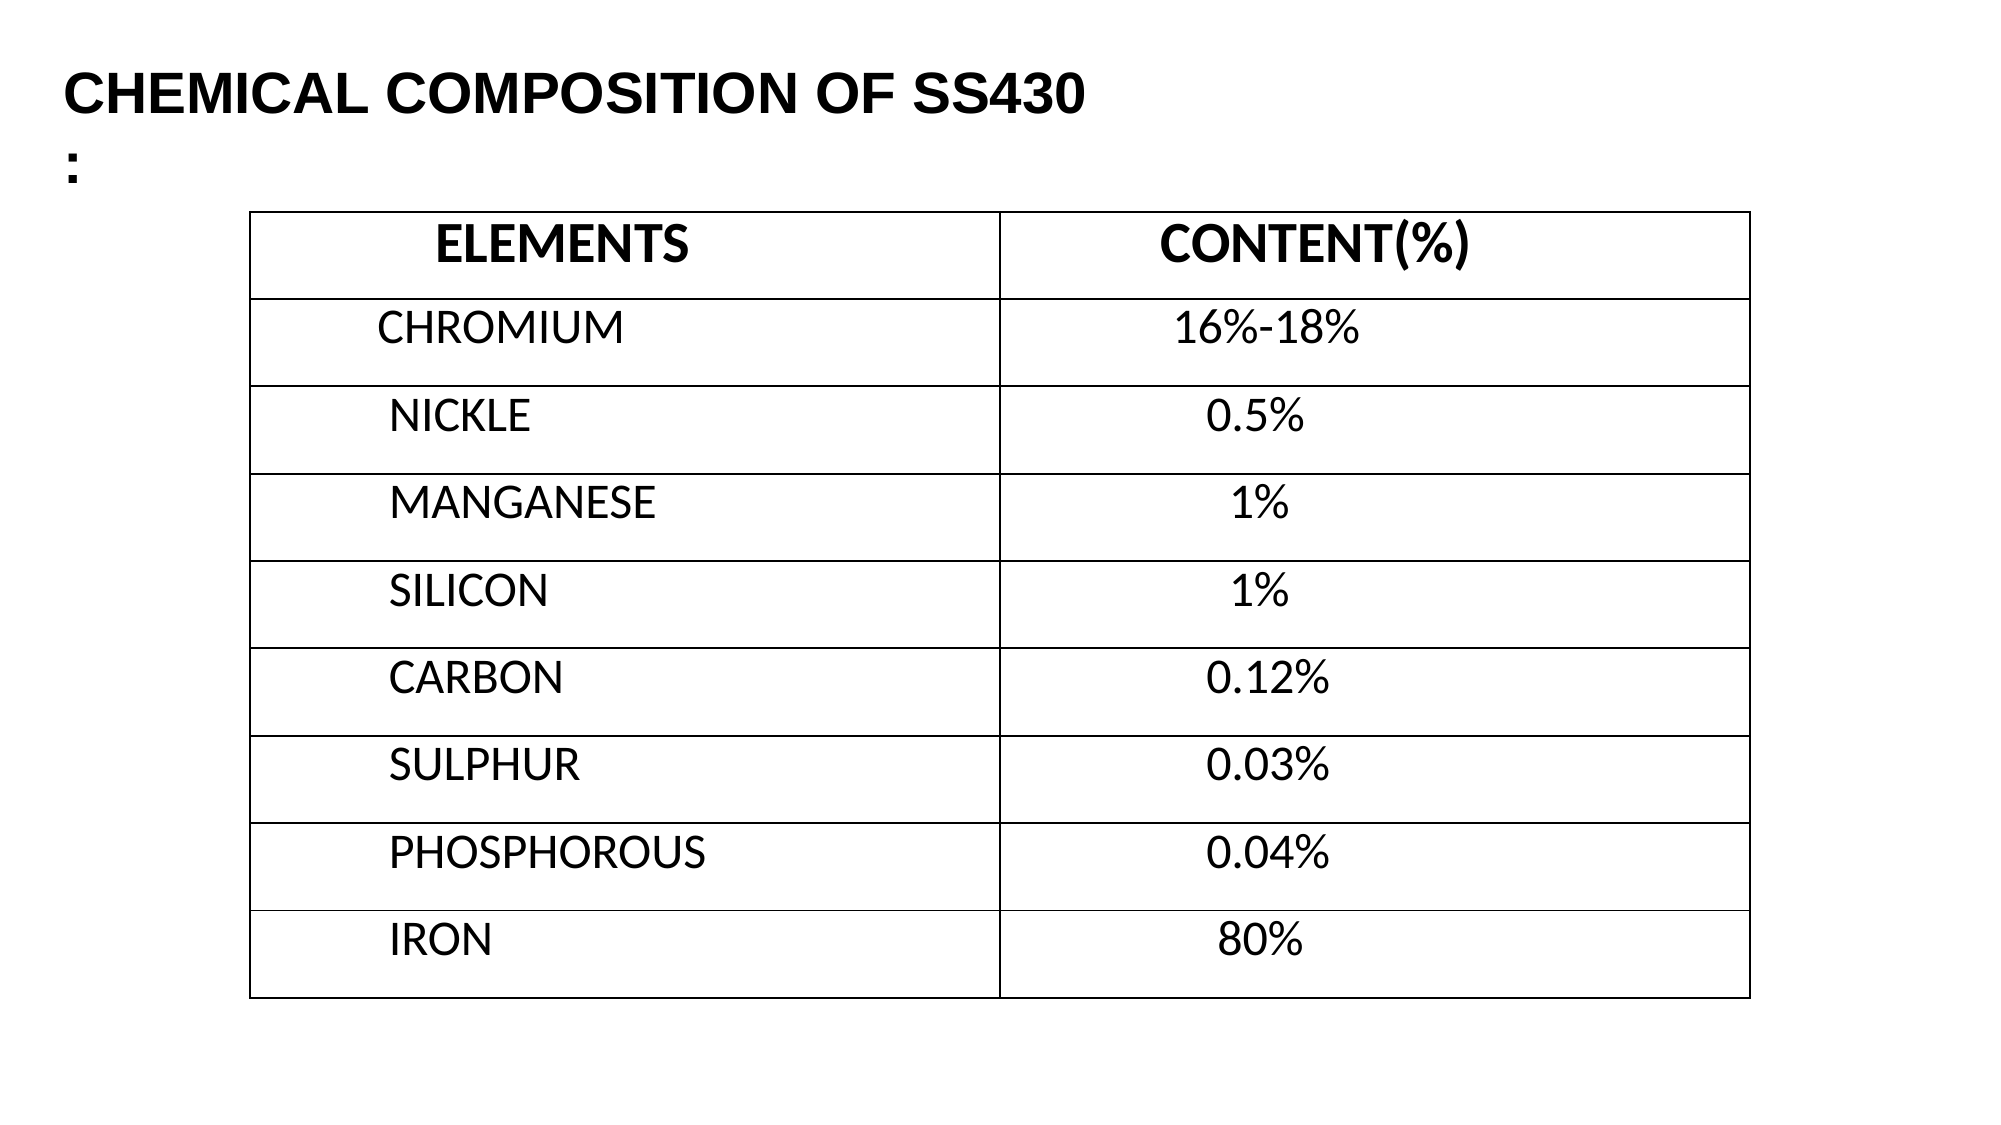

CHEMICAL COMPOSITION OF SS430 :
| ELEMENTS | CONTENT(%) |
| --- | --- |
| CHROMIUM | 16%-18% |
| NICKLE | 0.5% |
| MANGANESE | 1% |
| SILICON | 1% |
| CARBON | 0.12% |
| SULPHUR | 0.03% |
| PHOSPHOROUS | 0.04% |
| IRON | 80% |